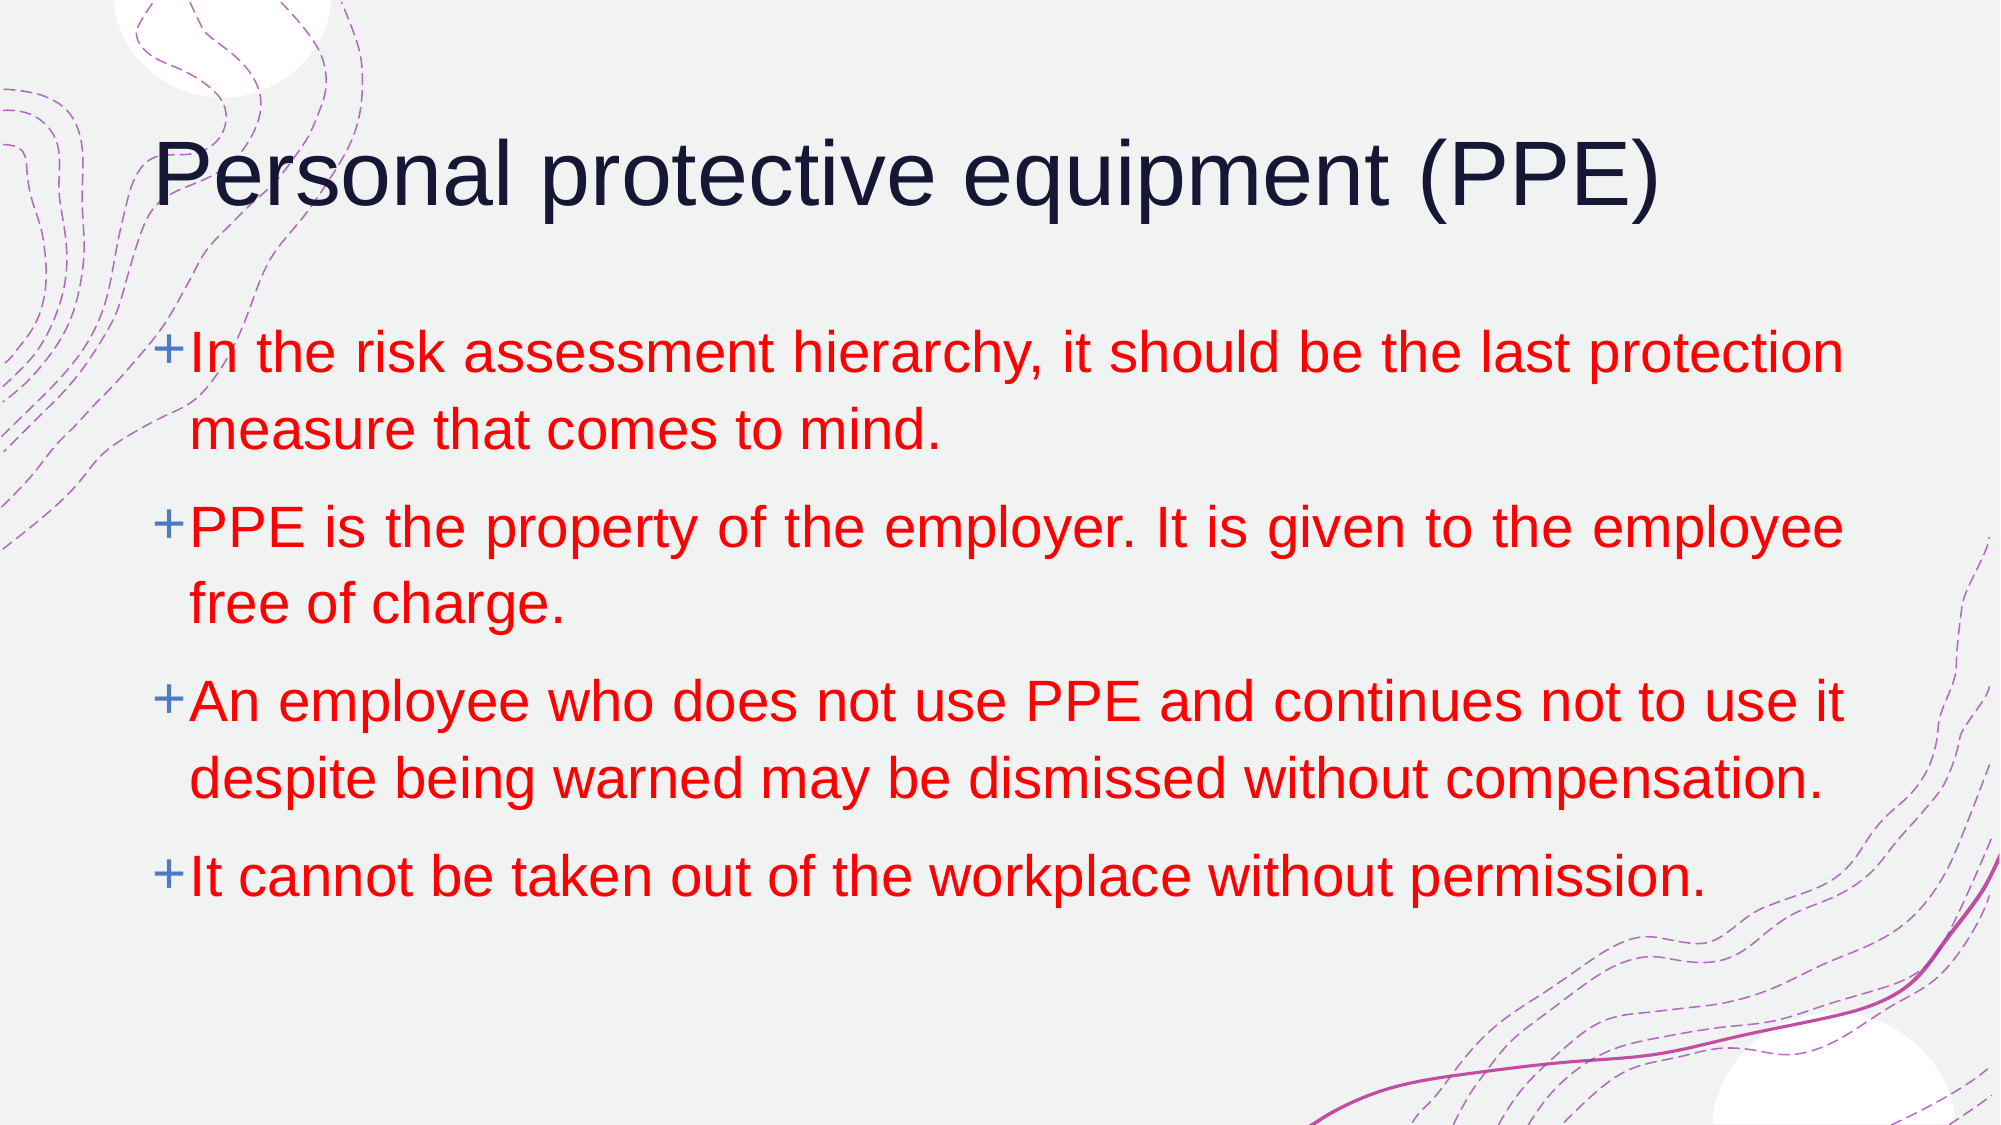

# Personal protective equipment (PPE)
In the risk assessment hierarchy, it should be the last protection measure that comes to mind.
PPE is the property of the employer. It is given to the employee free of charge.
An employee who does not use PPE and continues not to use it despite being warned may be dismissed without compensation.
It cannot be taken out of the workplace without permission.